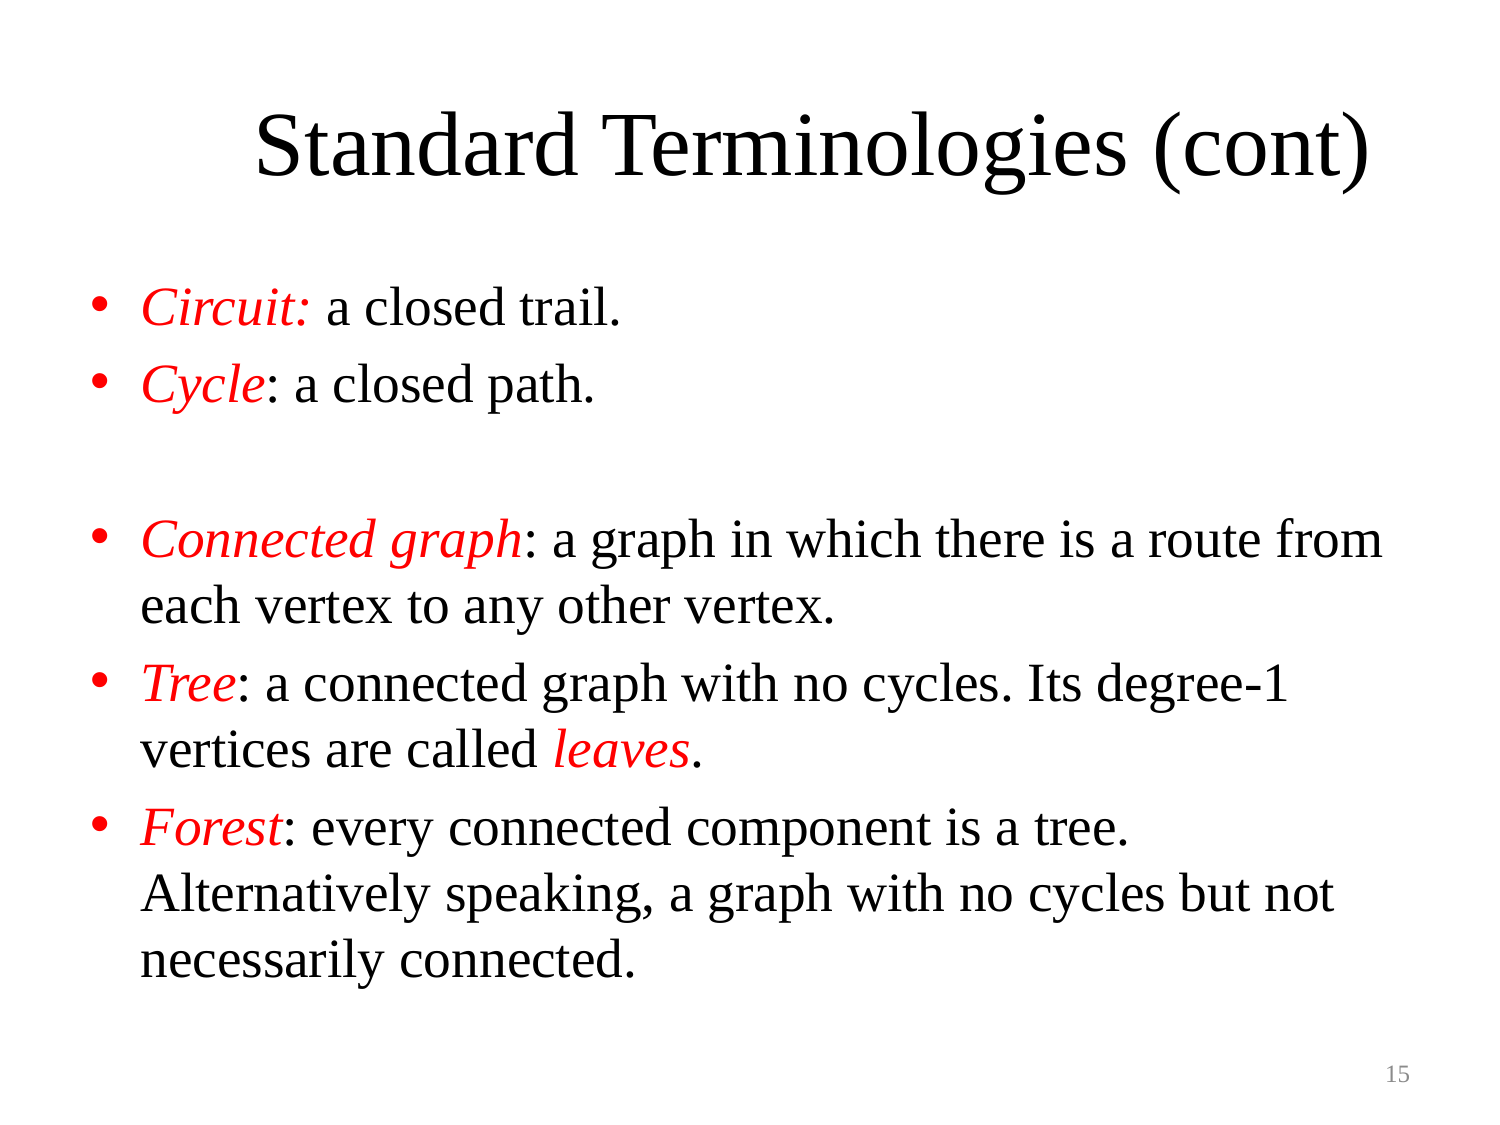

# Standard Terminologies (cont)
Circuit: a closed trail.
Cycle: a closed path.

Connected graph: a graph in which there is a route from each vertex to any other vertex.
Tree: a connected graph with no cycles. Its degree-1 vertices are called leaves.
Forest: every connected component is a tree. Alternatively speaking, a graph with no cycles but not necessarily connected.
15